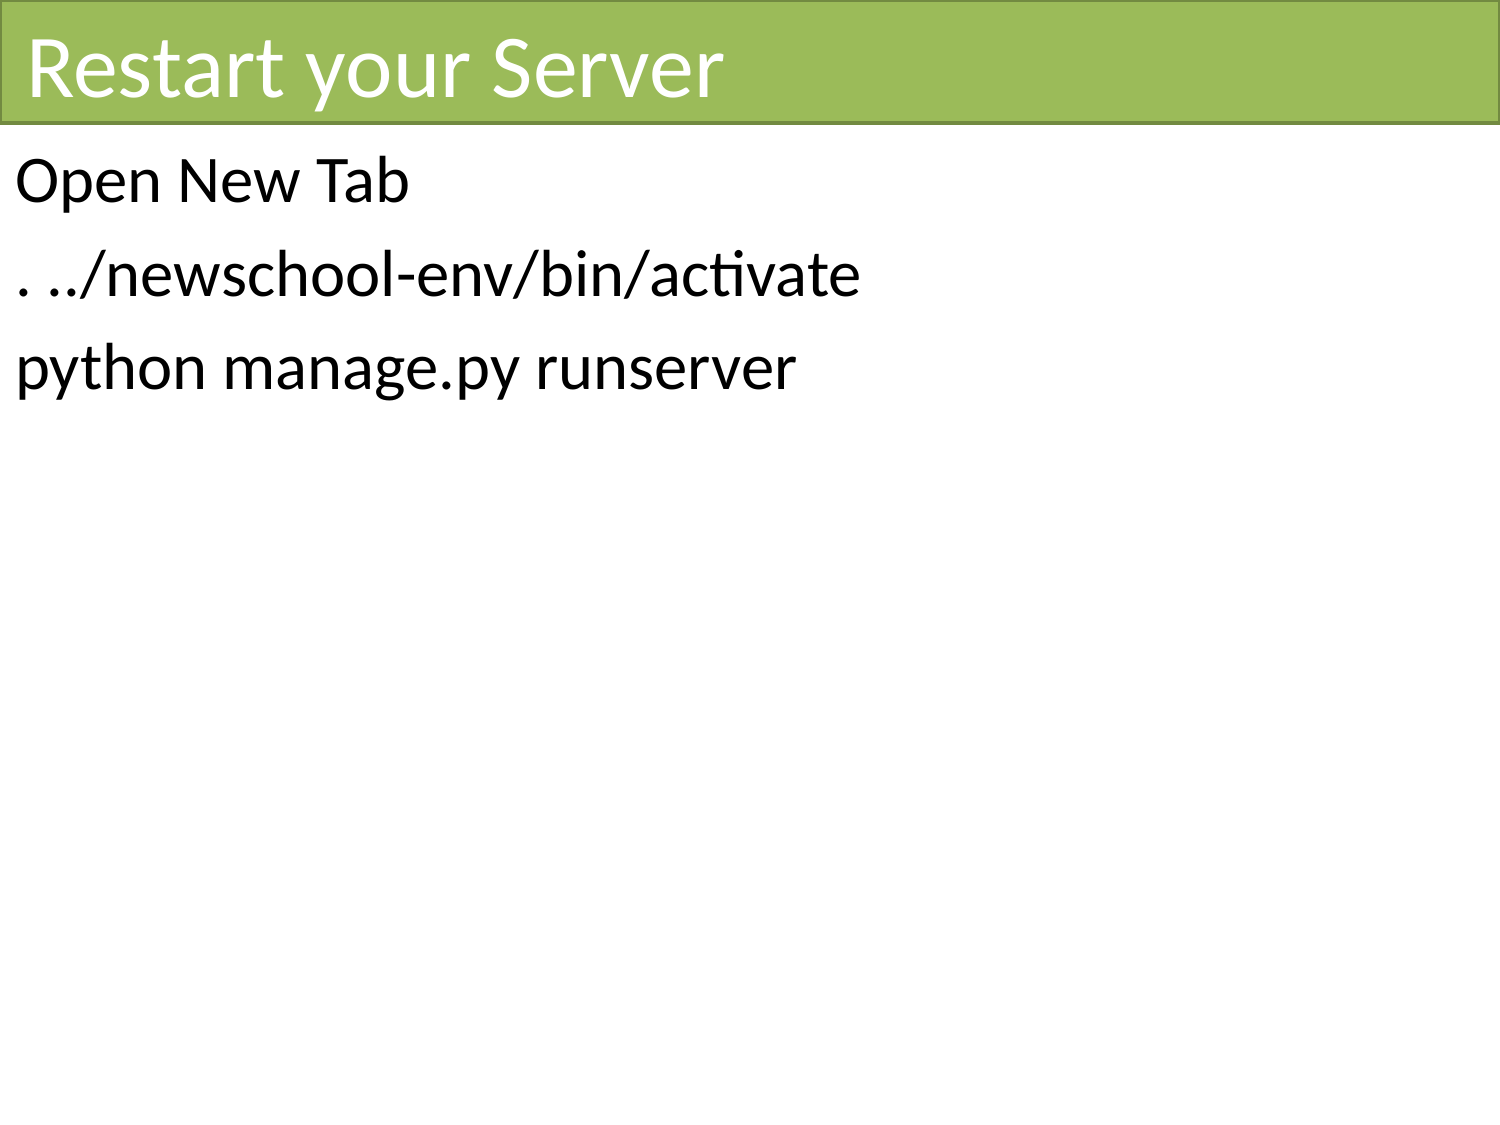

# Restart your Server
Open New Tab
. ../newschool-env/bin/activate
python manage.py runserver